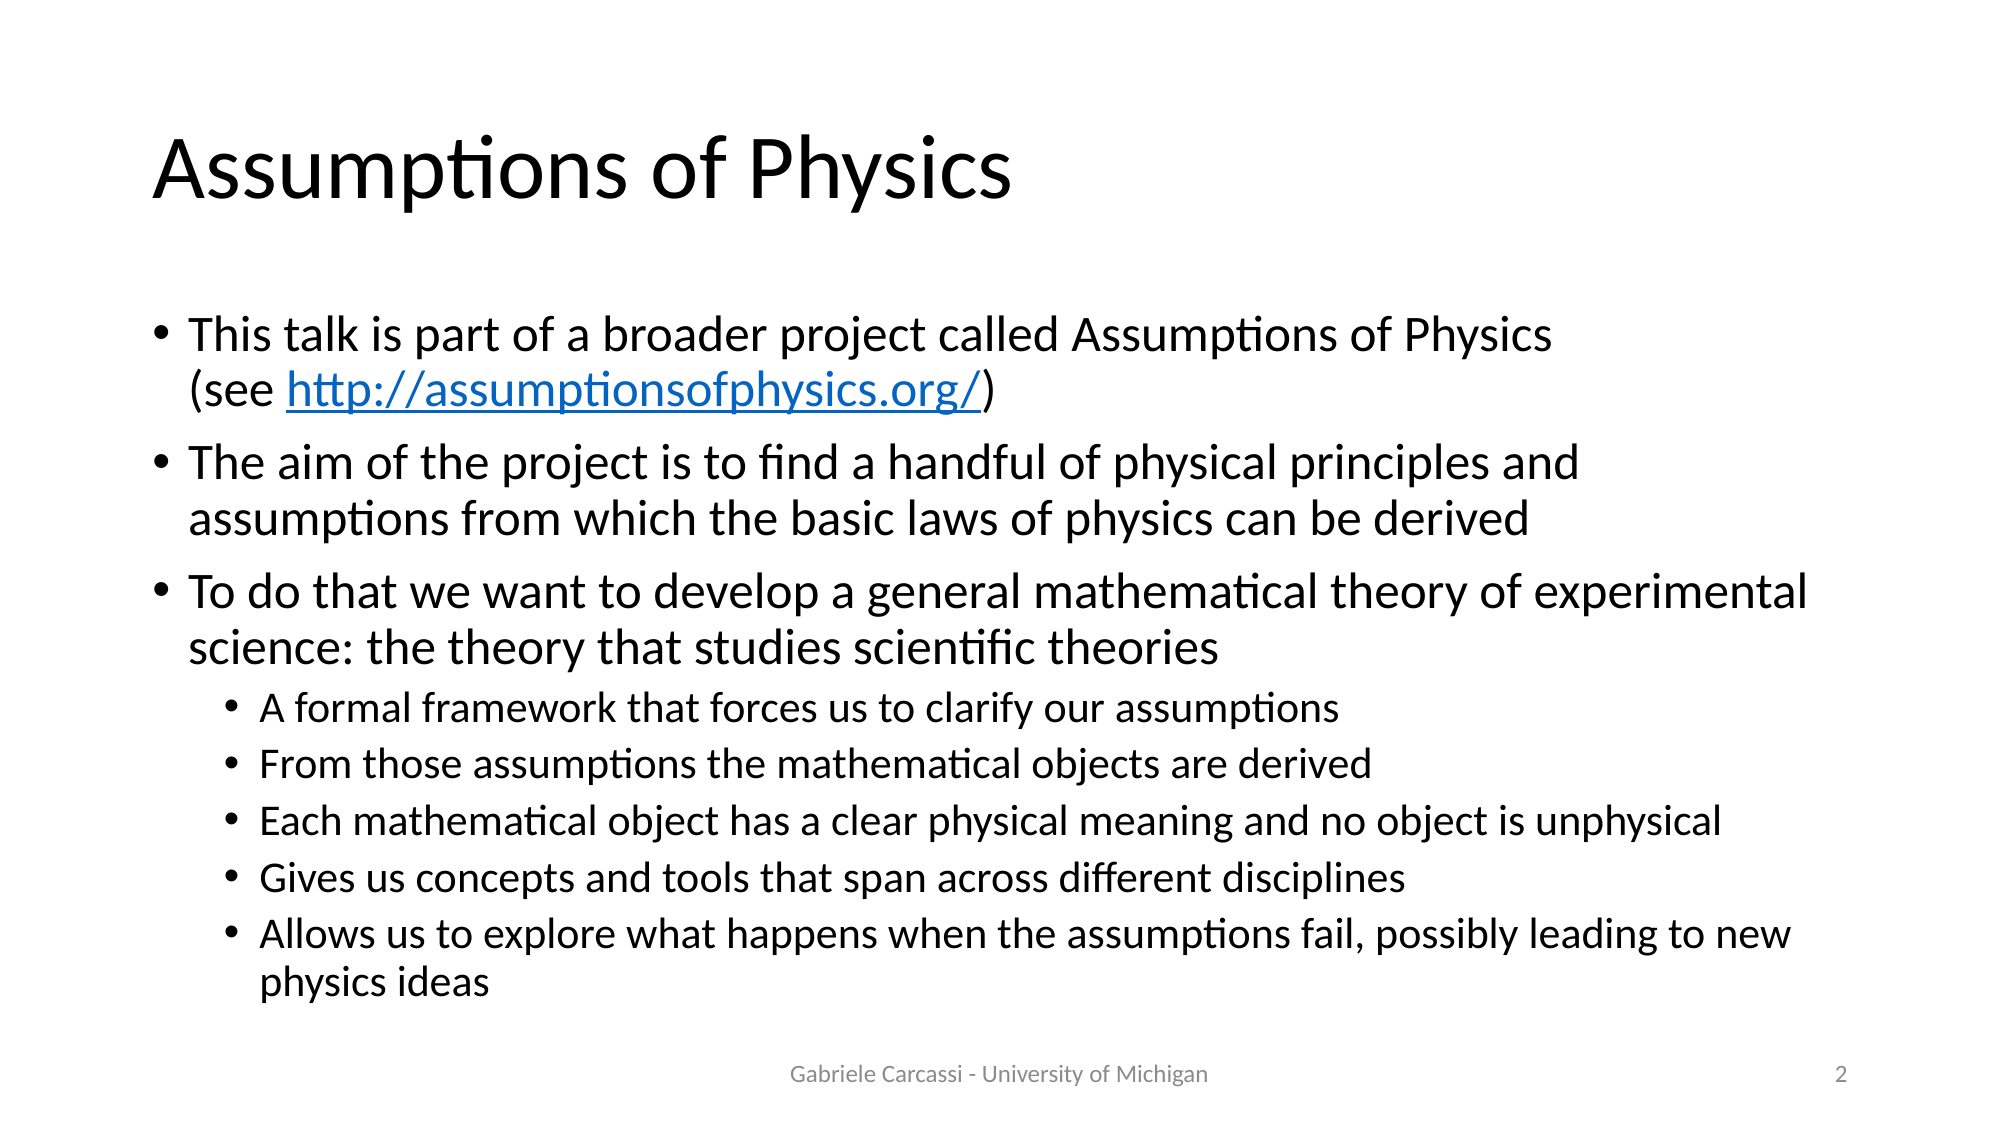

# Assumptions of Physics
This talk is part of a broader project called Assumptions of Physics
(see http://assumptionsofphysics.org/)
The aim of the project is to find a handful of physical principles and assumptions from which the basic laws of physics can be derived
To do that we want to develop a general mathematical theory of experimental science: the theory that studies scientific theories
A formal framework that forces us to clarify our assumptions
From those assumptions the mathematical objects are derived
Each mathematical object has a clear physical meaning and no object is unphysical
Gives us concepts and tools that span across different disciplines
Allows us to explore what happens when the assumptions fail, possibly leading to new physics ideas
Gabriele Carcassi - University of Michigan
2